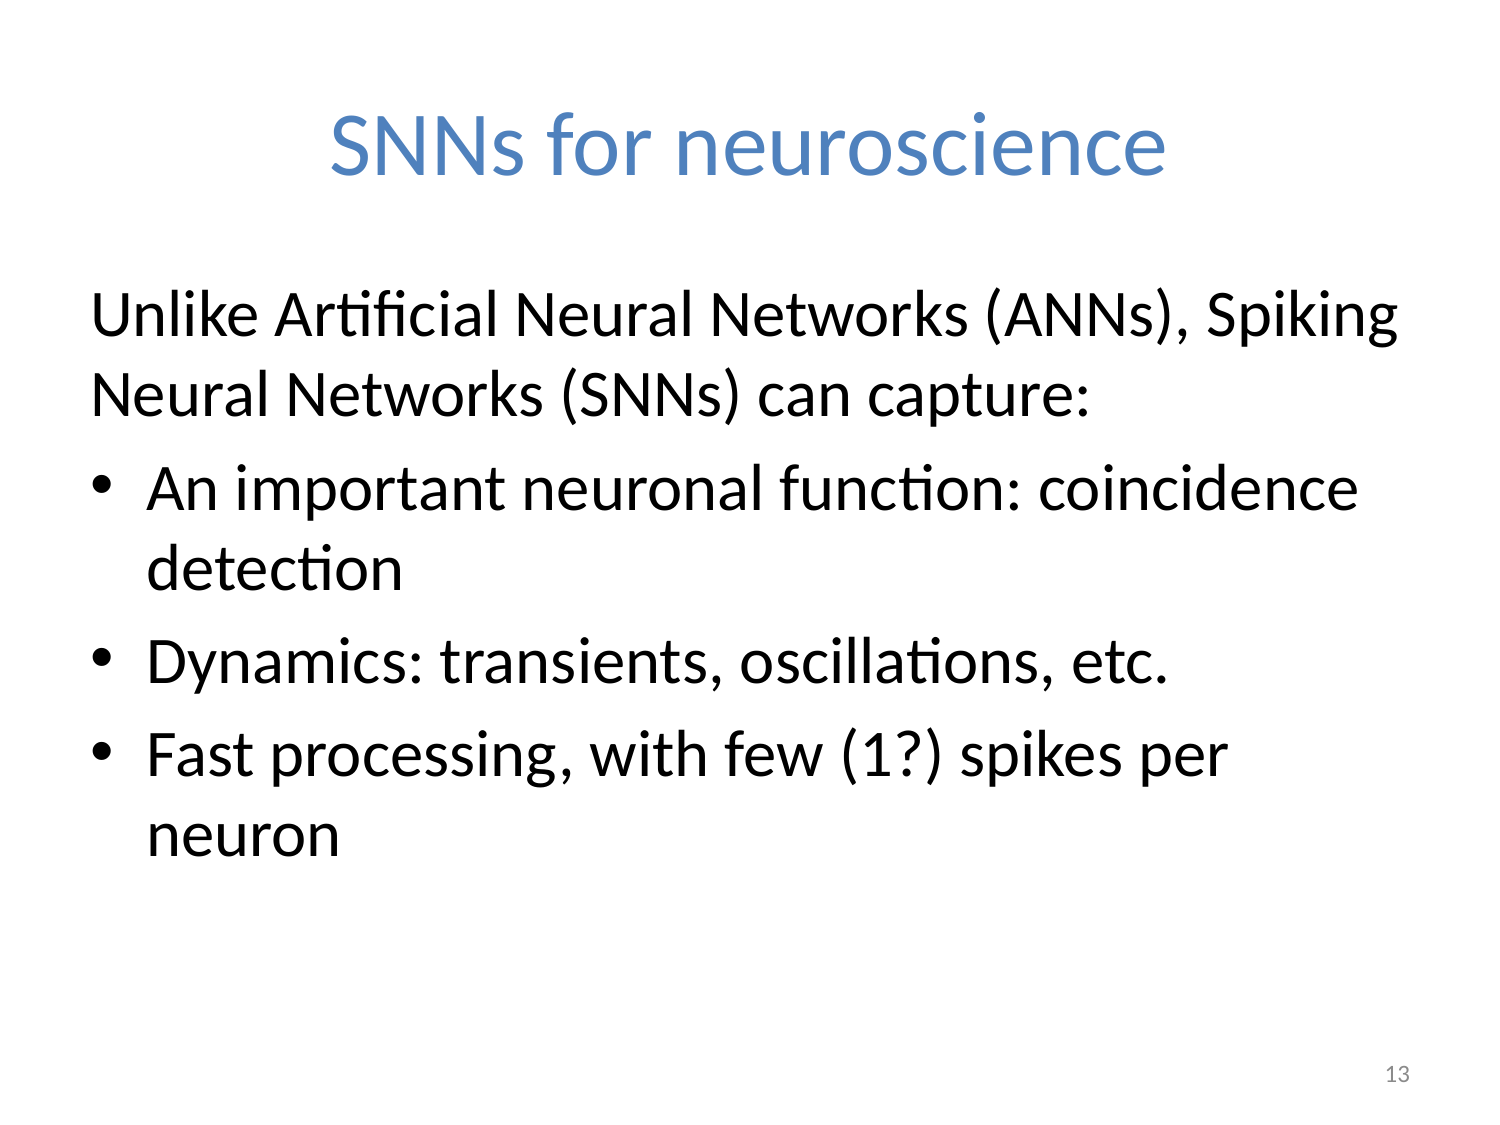

# SNNs for neuroscience
Unlike Artificial Neural Networks (ANNs), Spiking Neural Networks (SNNs) can capture:
An important neuronal function: coincidence detection
Dynamics: transients, oscillations, etc.
Fast processing, with few (1?) spikes per neuron
13